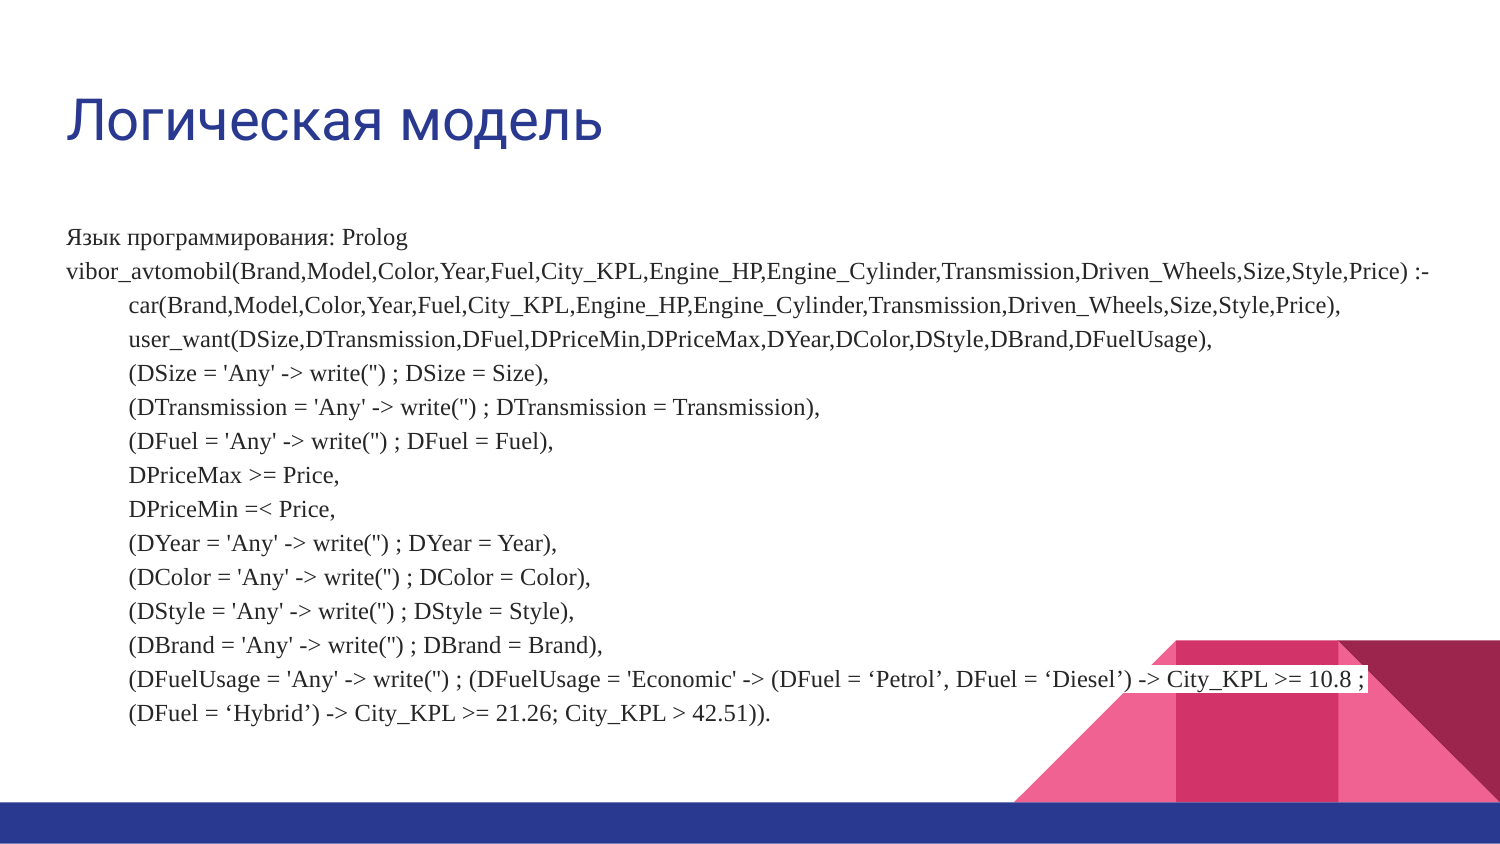

# Логическая модель
Язык программирования: Prolog
vibor_avtomobil(Brand,Model,Color,Year,Fuel,City_KPL,Engine_HP,Engine_Cylinder,Transmission,Driven_Wheels,Size,Style,Price) :-
car(Brand,Model,Color,Year,Fuel,City_KPL,Engine_HP,Engine_Cylinder,Transmission,Driven_Wheels,Size,Style,Price),
user_want(DSize,DTransmission,DFuel,DPriceMin,DPriceMax,DYear,DColor,DStyle,DBrand,DFuelUsage),
(DSize = 'Any' -> write('') ; DSize = Size),
(DTransmission = 'Any' -> write('') ; DTransmission = Transmission),
(DFuel = 'Any' -> write('') ; DFuel = Fuel),
DPriceMax >= Price,
DPriceMin =< Price,
(DYear = 'Any' -> write('') ; DYear = Year),
(DColor = 'Any' -> write('') ; DColor = Color),
(DStyle = 'Any' -> write('') ; DStyle = Style),
(DBrand = 'Any' -> write('') ; DBrand = Brand),
(DFuelUsage = 'Any' -> write('') ; (DFuelUsage = 'Economic' -> (DFuel = ‘Petrol’, DFuel = ‘Diesel’) -> City_KPL >= 10.8 ; (DFuel = ‘Hybrid’) -> City_KPL >= 21.26; City_KPL > 42.51)).